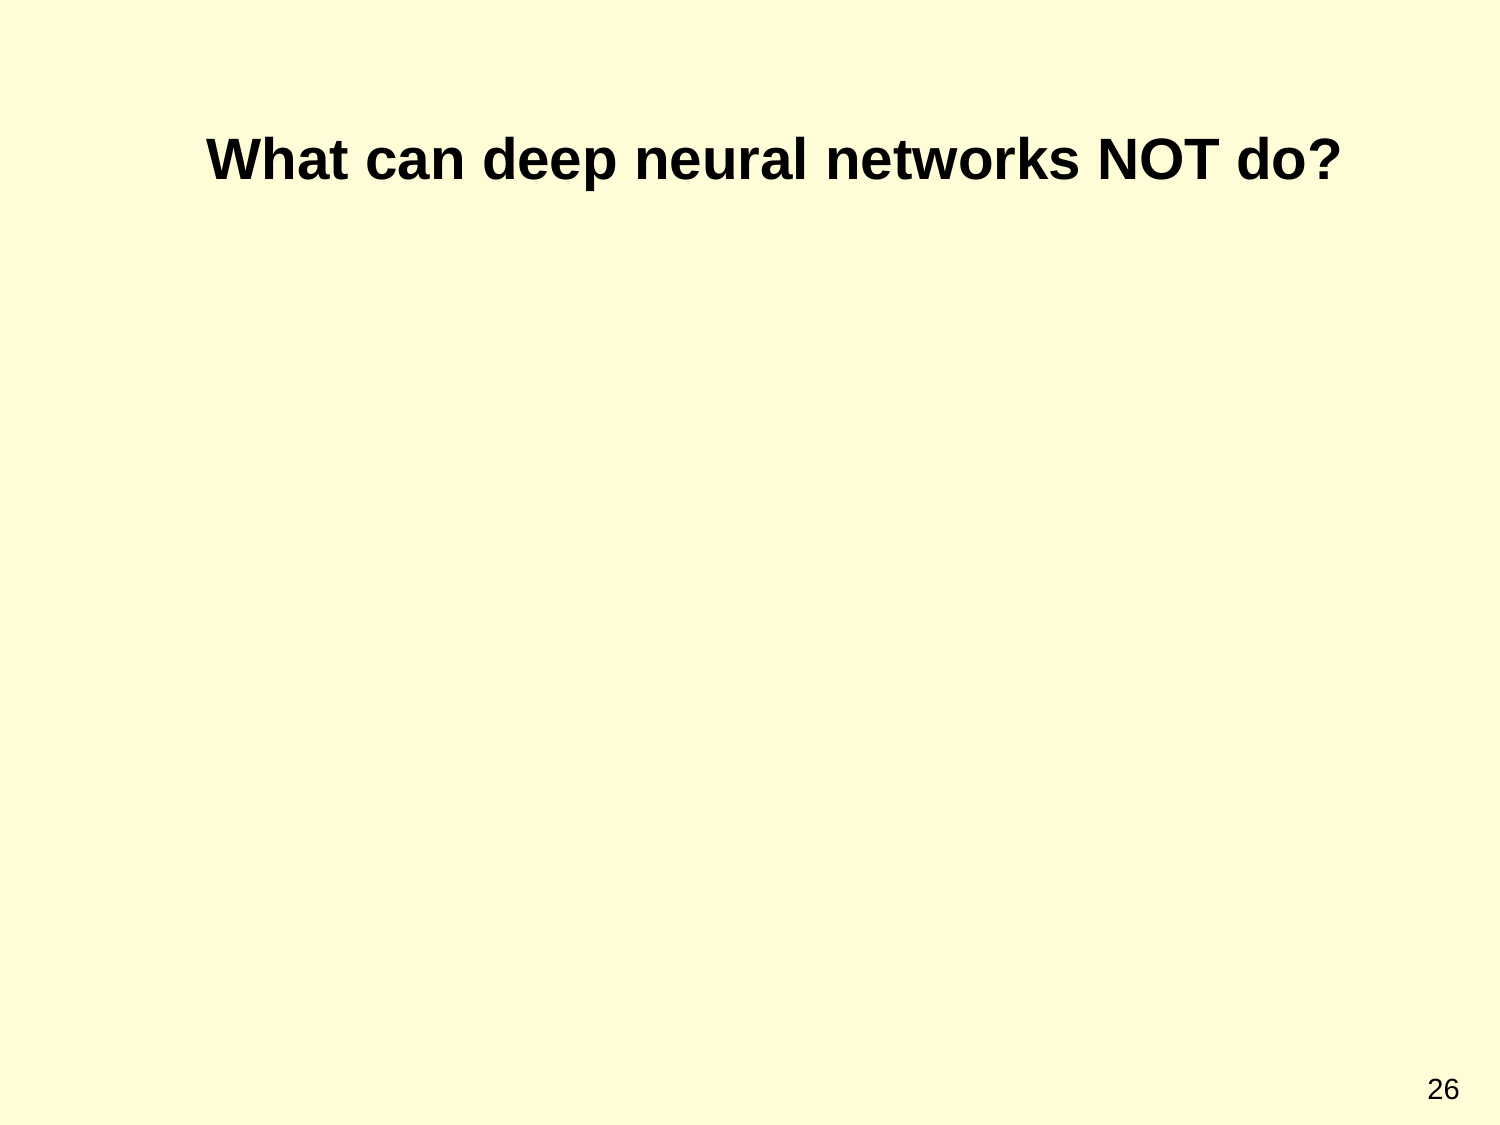

What can deep neural networks NOT do?
26